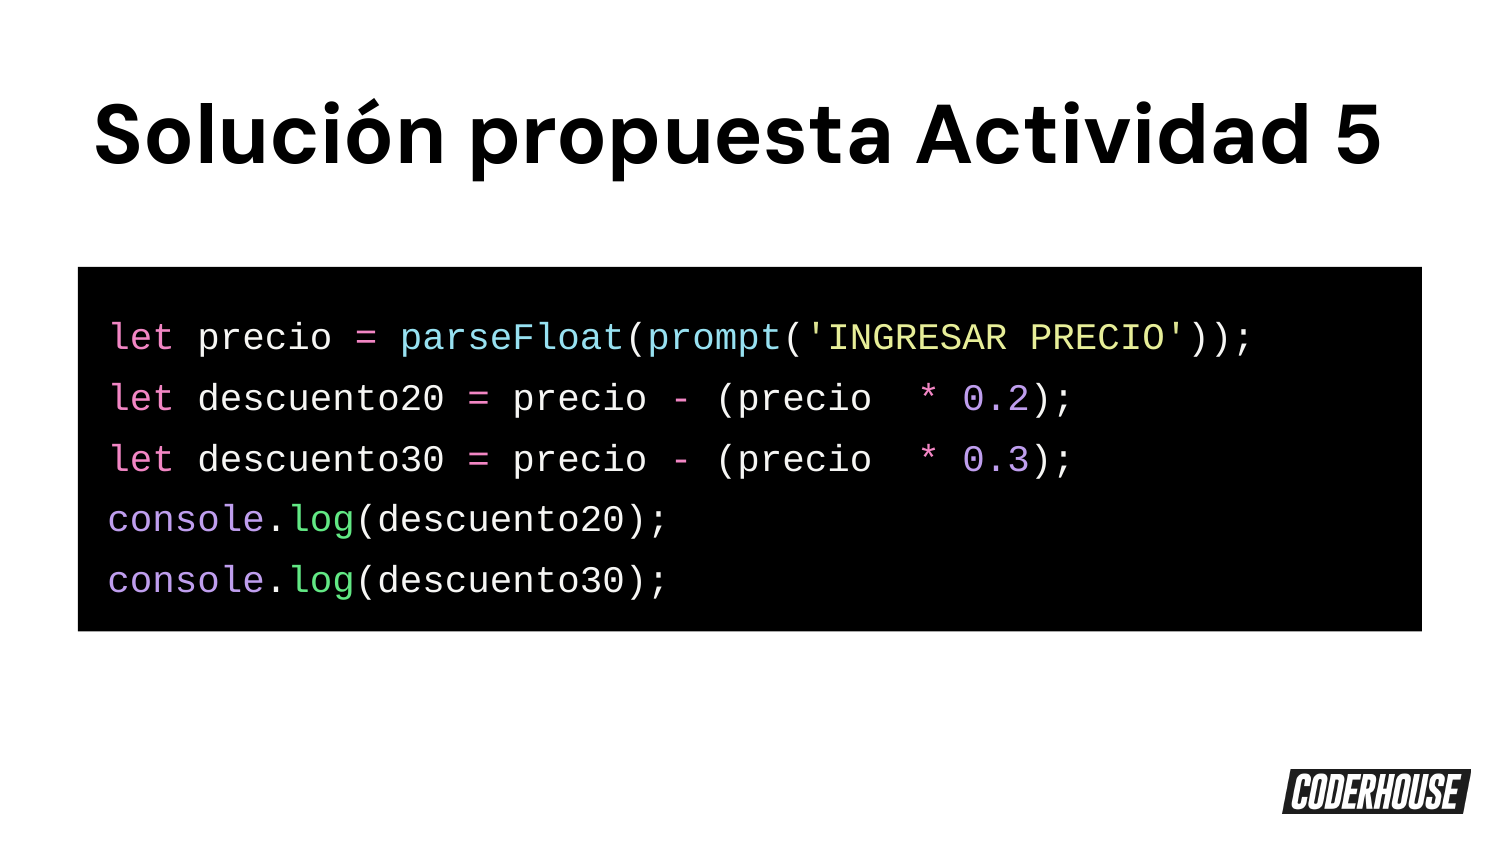

Solución propuesta Actividad 5
let precio = parseFloat(prompt('INGRESAR PRECIO'));
let descuento20 = precio - (precio  * 0.2);
let descuento30 = precio - (precio  * 0.3);
console.log(descuento20);
console.log(descuento30);